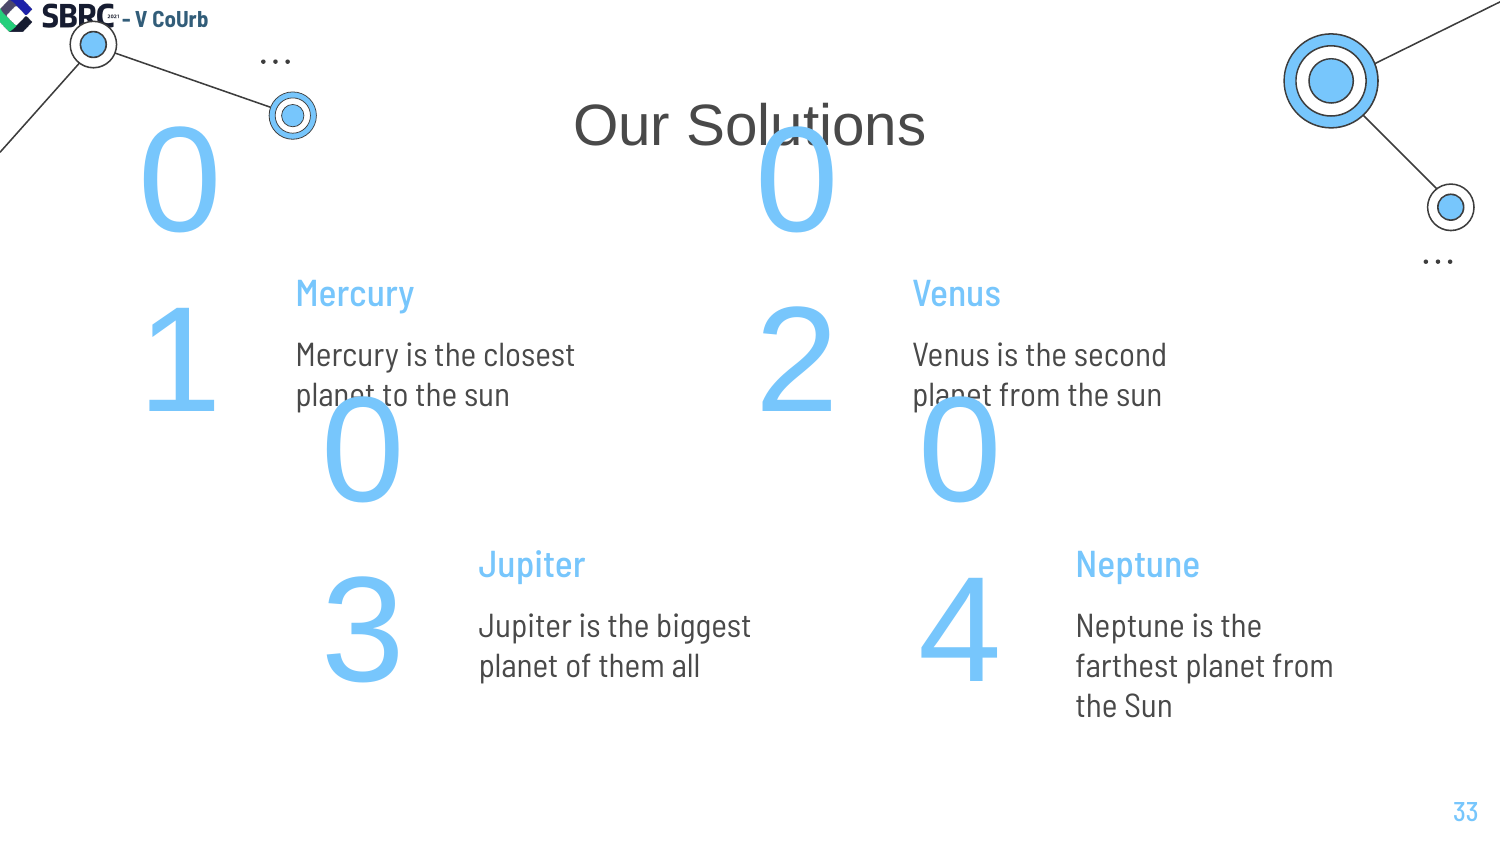

# Our Solutions
Mercury
Venus
01
02
Mercury is the closest planet to the sun
Venus is the second planet from the sun
Jupiter
Neptune
03
04
Jupiter is the biggest planet of them all
Neptune is the farthest planet from the Sun
33